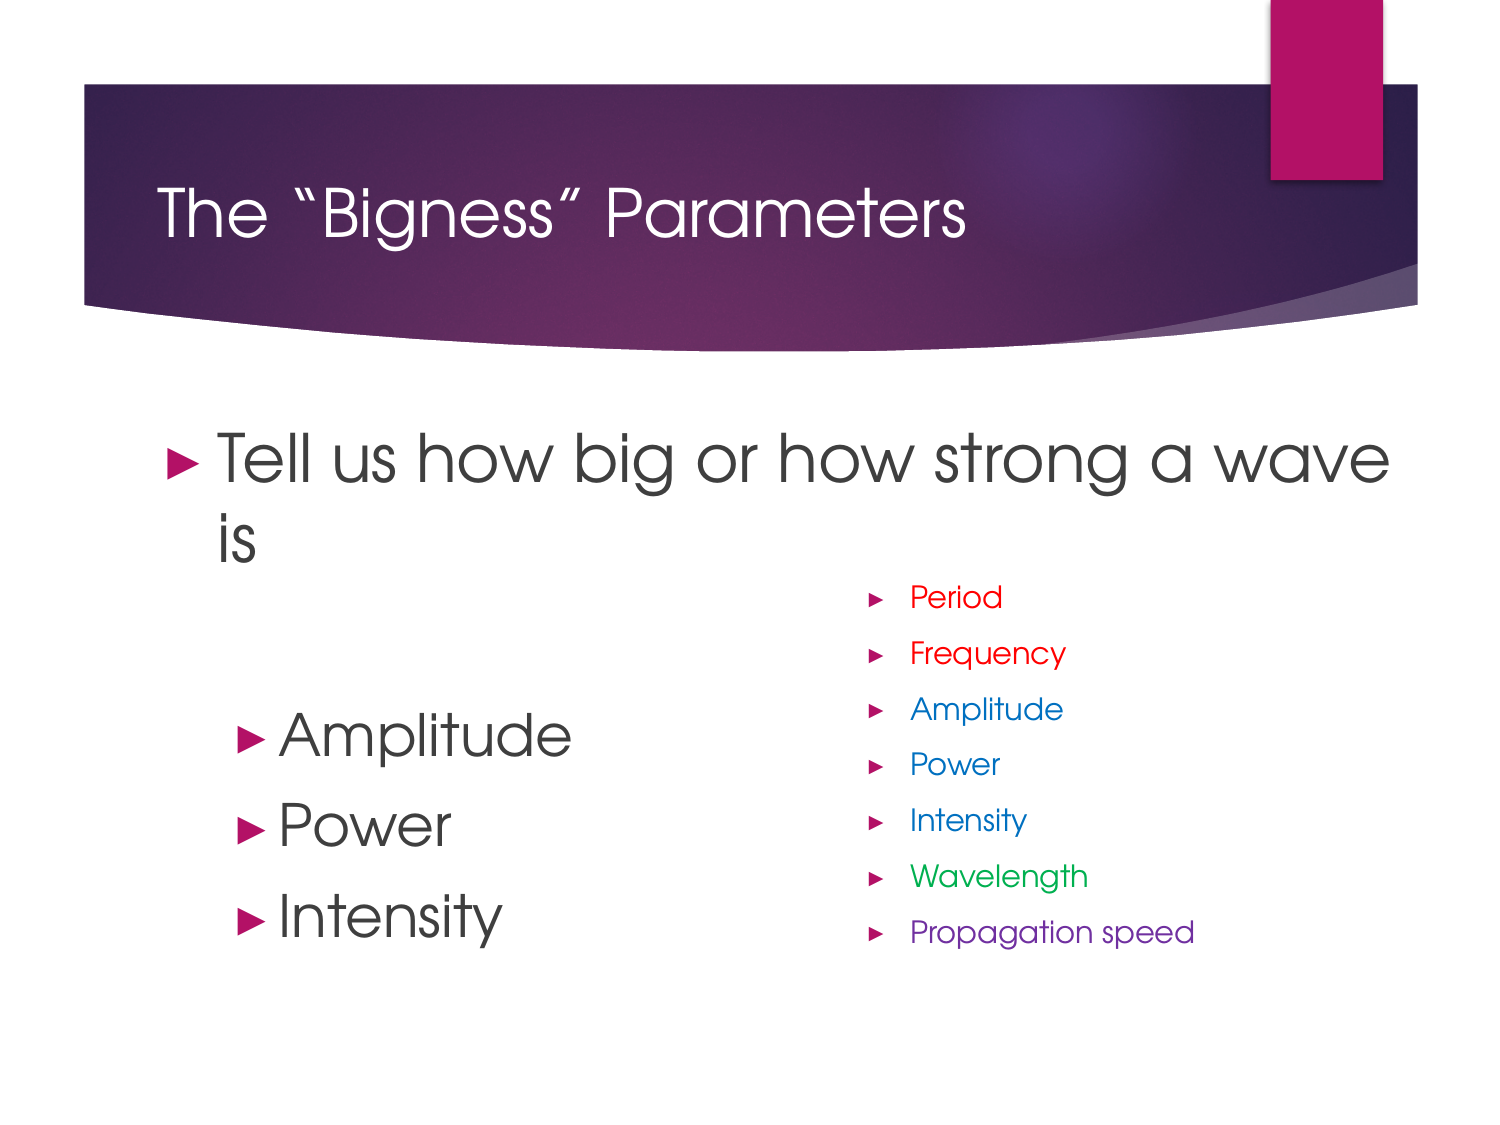

# The “Bigness” Parameters
Tell us how big or how strong a wave is

Amplitude
Power
Intensity

Period
Frequency
Amplitude
Power
Intensity
Wavelength
Propagation speed